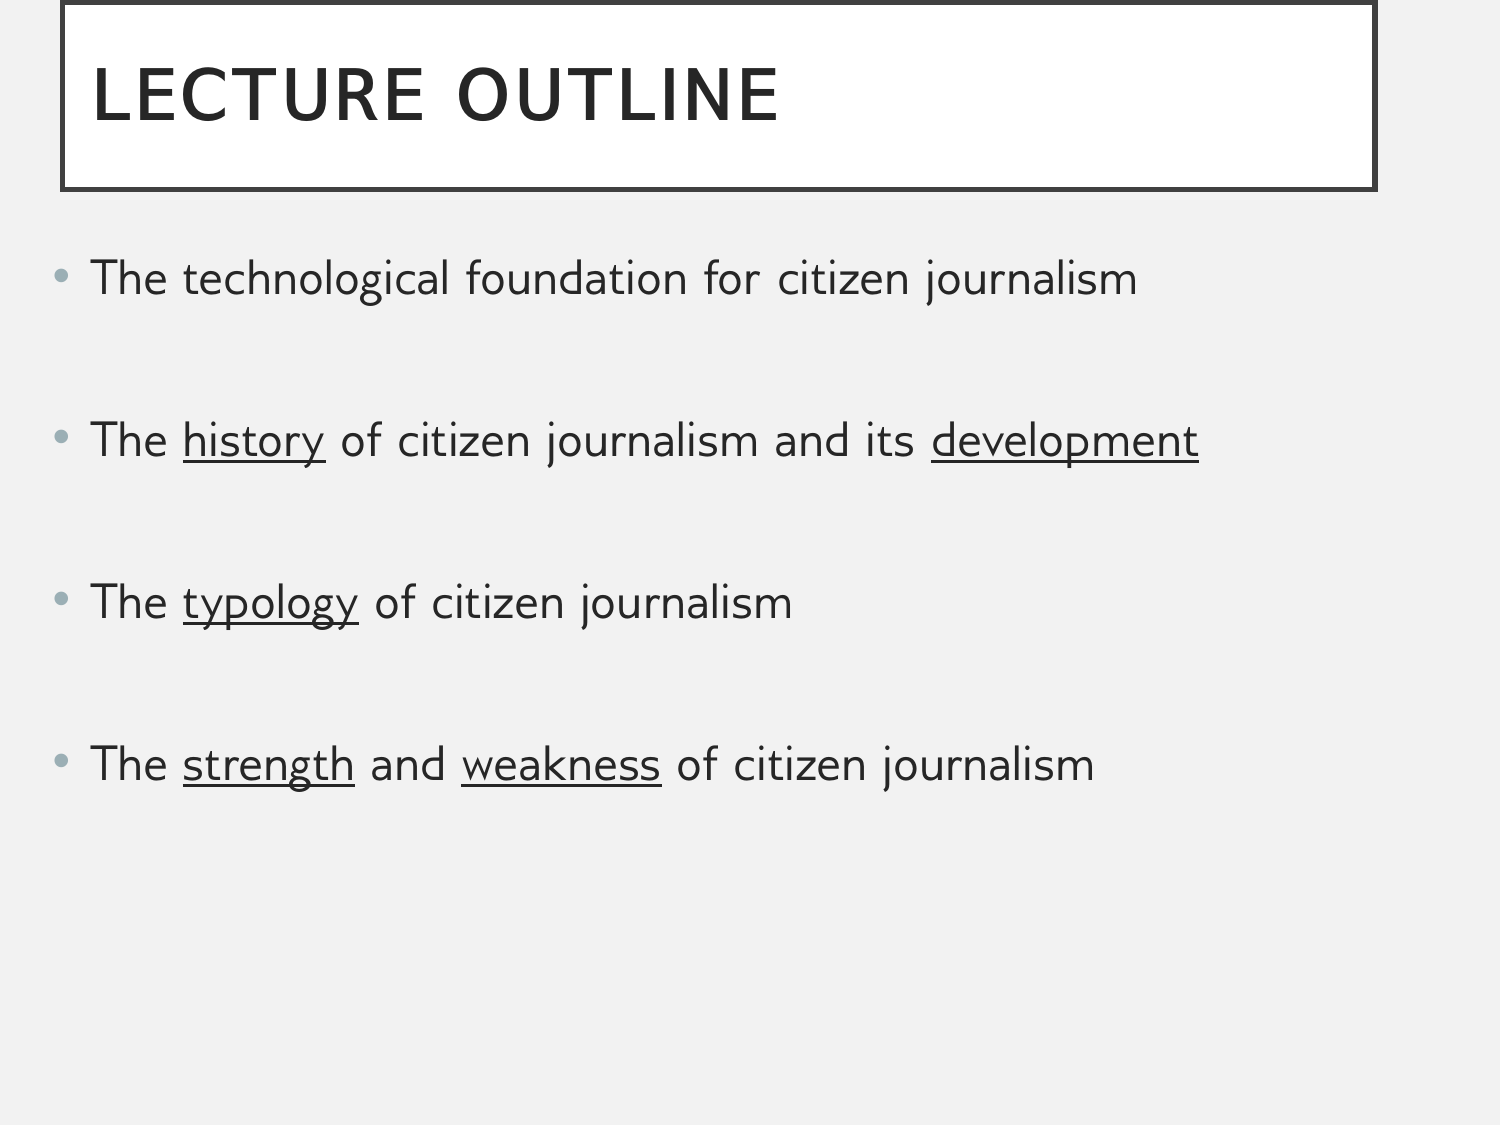

# Lecture Outline
The technological foundation for citizen journalism

The history of citizen journalism and its development

The typology of citizen journalism

The strength and weakness of citizen journalism